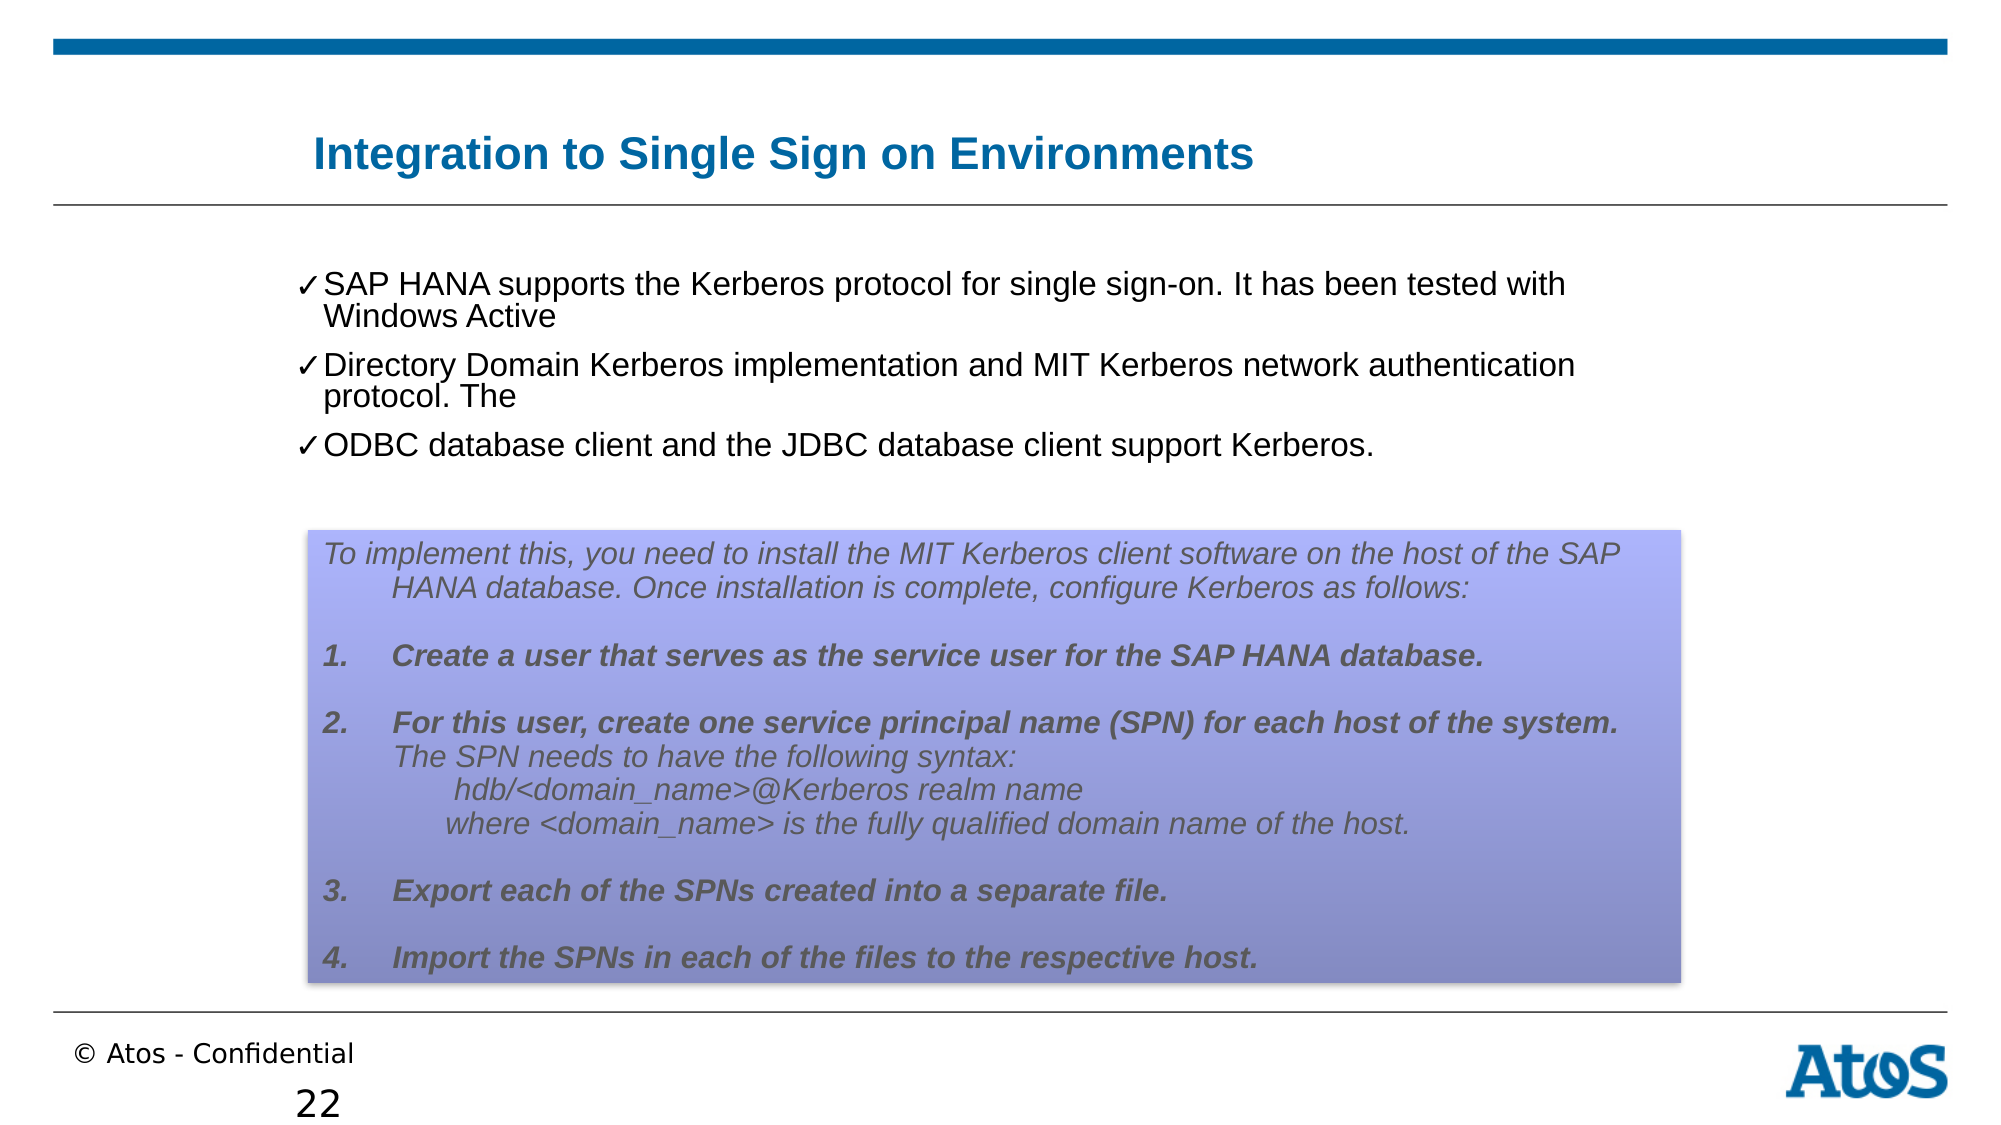

Integration to Single Sign on Environments
SAP HANA supports the Kerberos protocol for single sign-on. It has been tested with Windows Active
Directory Domain Kerberos implementation and MIT Kerberos network authentication protocol. The
ODBC database client and the JDBC database client support Kerberos.
To implement this, you need to install the MIT Kerberos client software on the host of the SAP HANA database. Once installation is complete, configure Kerberos as follows:

Create a user that serves as the service user for the SAP HANA database.

2.     For this user, create one service principal name (SPN) for each host of the system.
        The SPN needs to have the following syntax:
               hdb/<domain_name>@Kerberos realm name
              where <domain_name> is the fully qualified domain name of the host.

3.     Export each of the SPNs created into a separate file.

4.     Import the SPNs in each of the files to the respective host.
22